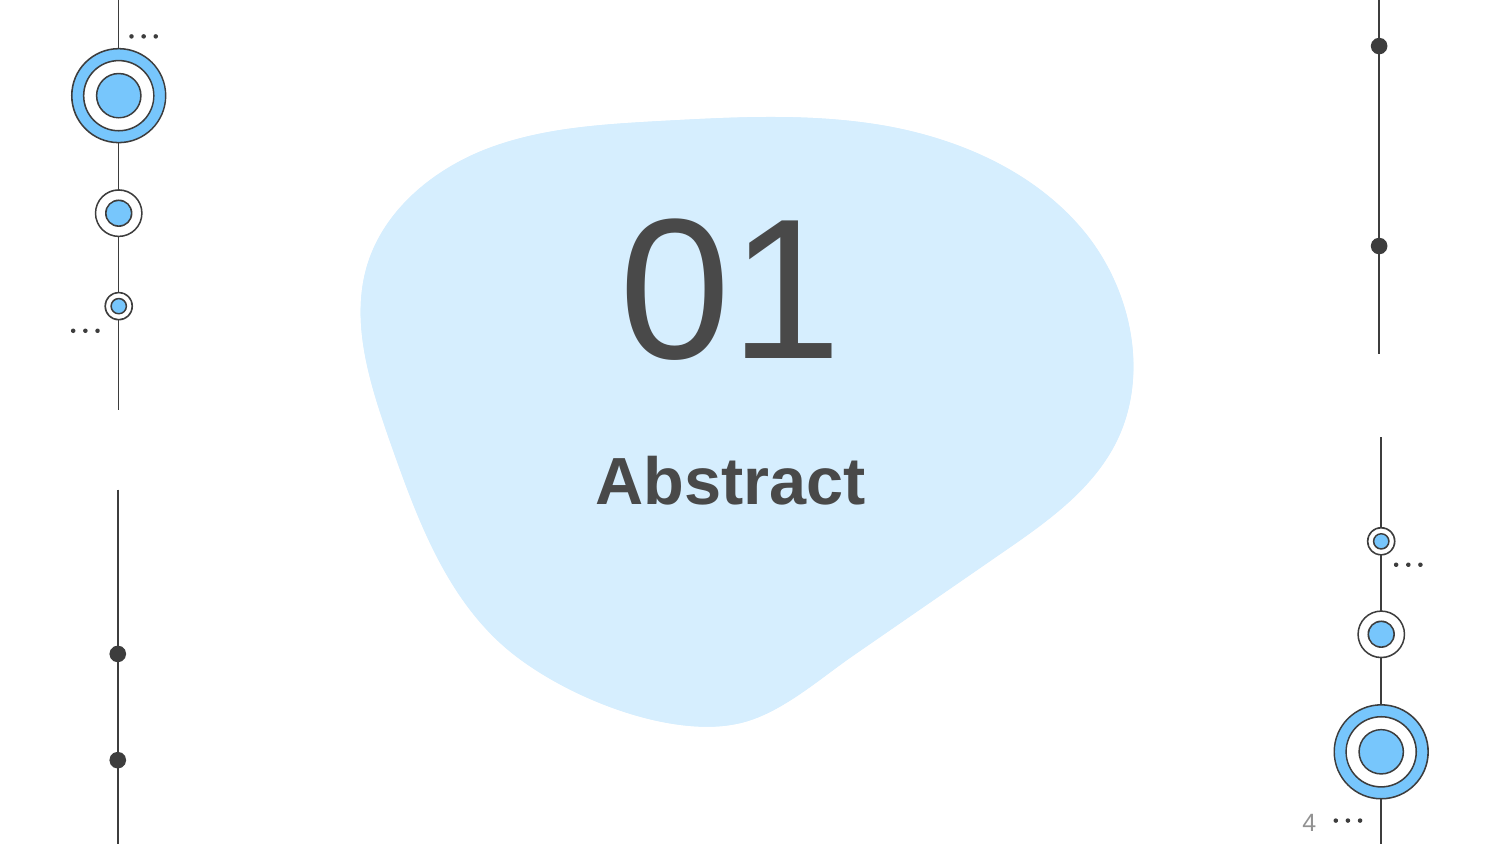

01
# Abstract
4
Reason for writing